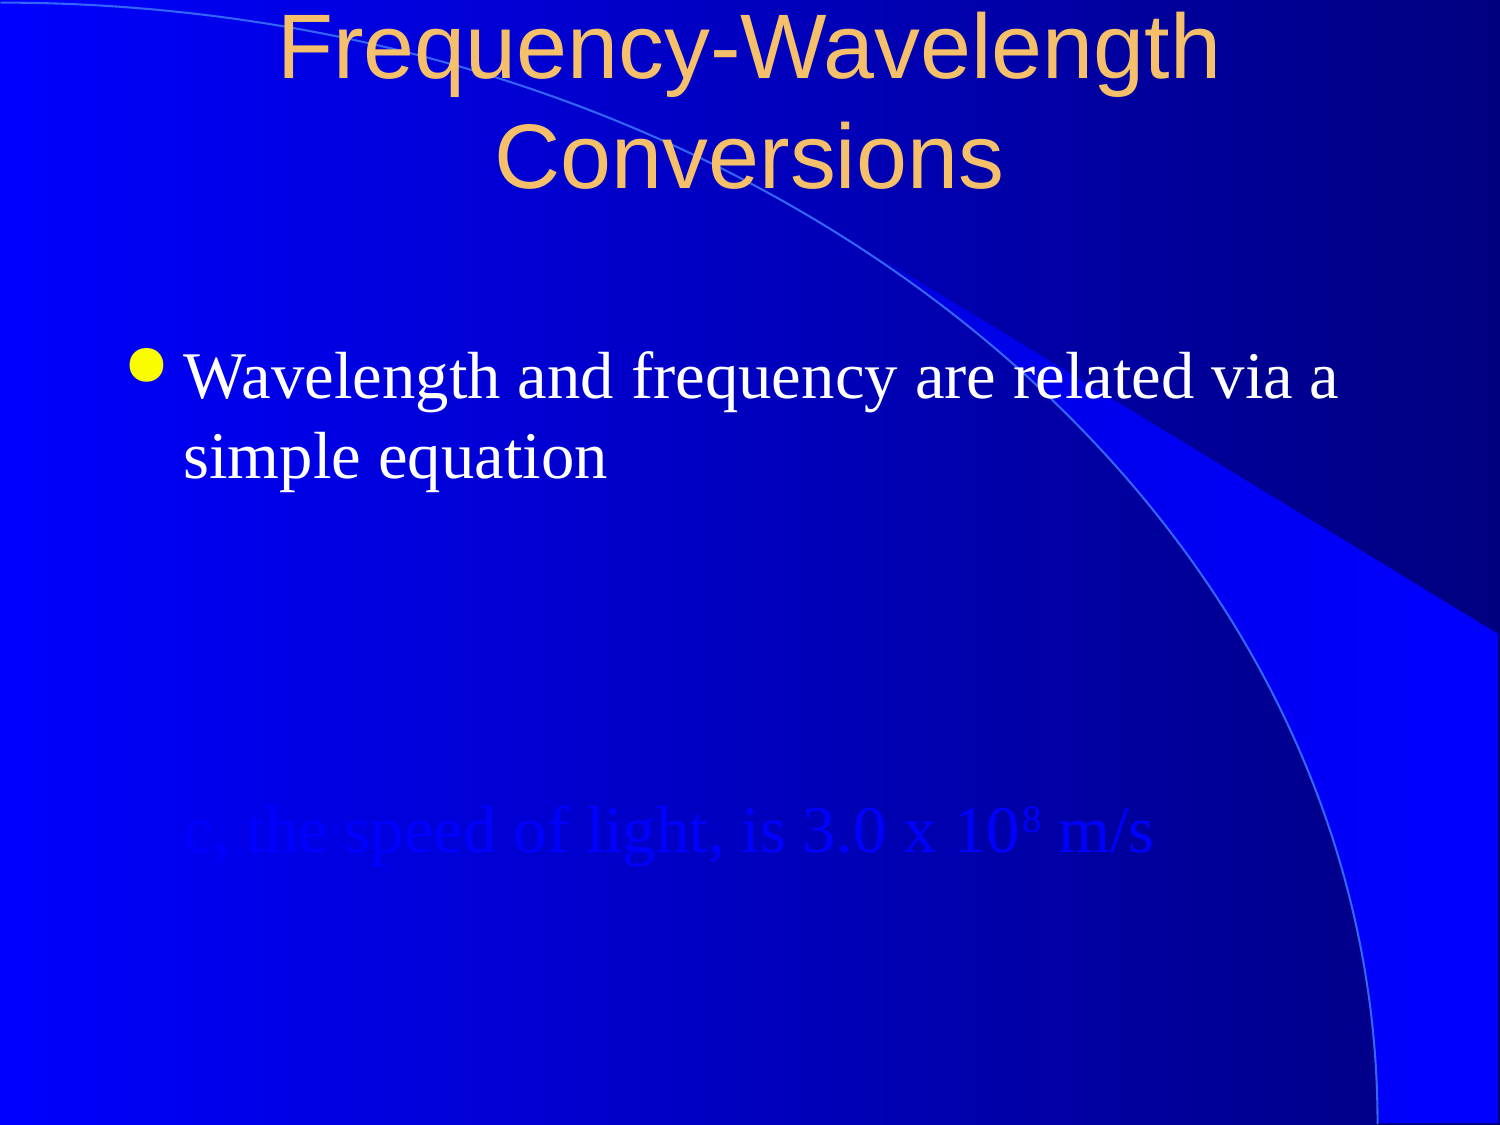

# Frequency-Wavelength Conversions
Wavelength and frequency are related via a simple equation

c, the speed of light, is 3.0 x 108 m/s